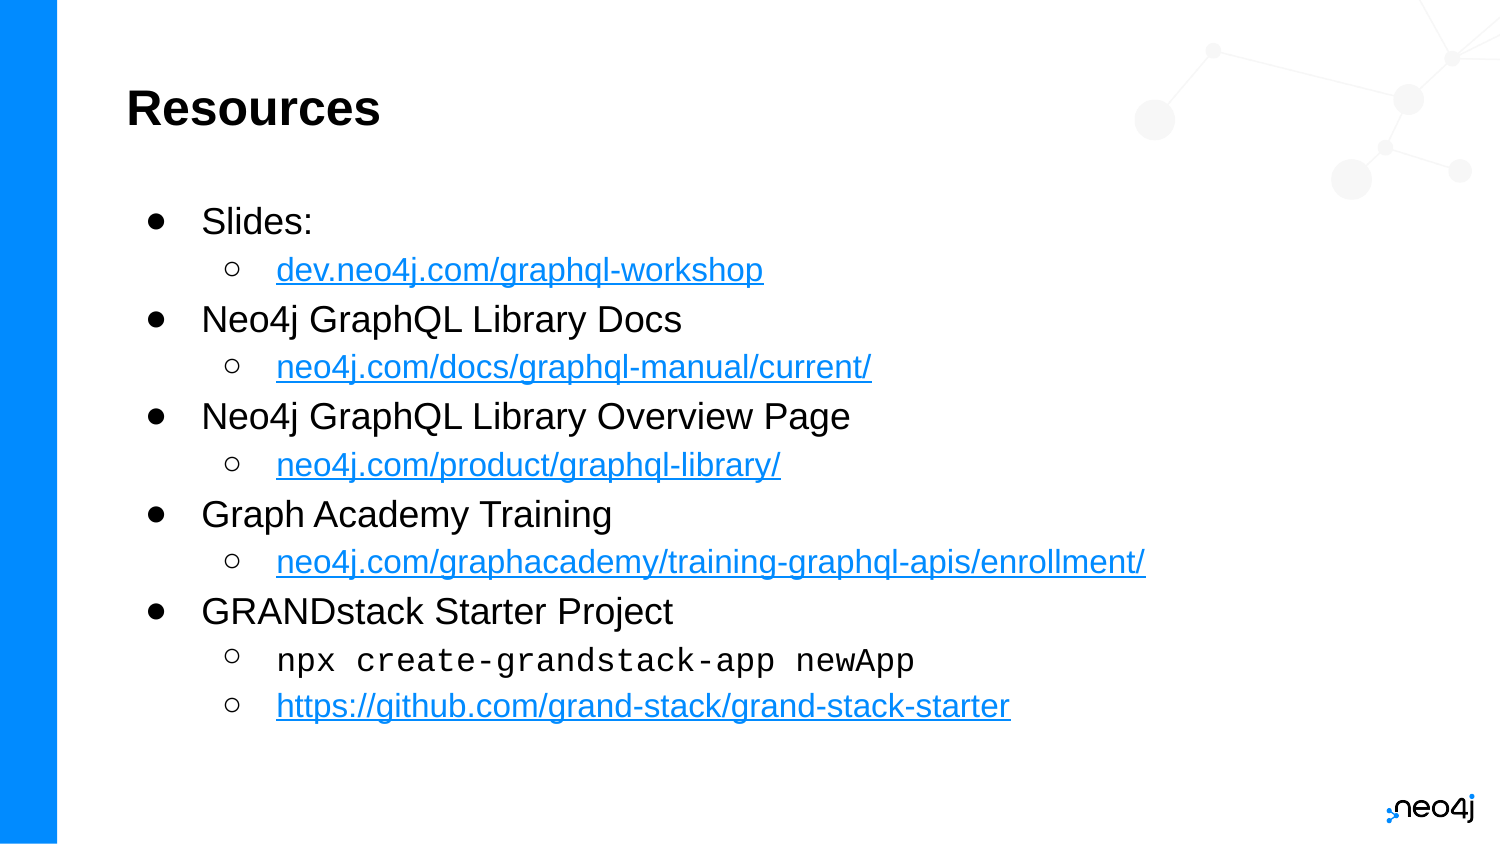

# Resources
Slides:
dev.neo4j.com/graphql-workshop
Neo4j GraphQL Library Docs
neo4j.com/docs/graphql-manual/current/
Neo4j GraphQL Library Overview Page
neo4j.com/product/graphql-library/
Graph Academy Training
neo4j.com/graphacademy/training-graphql-apis/enrollment/
GRANDstack Starter Project
npx create-grandstack-app newApp
https://github.com/grand-stack/grand-stack-starter